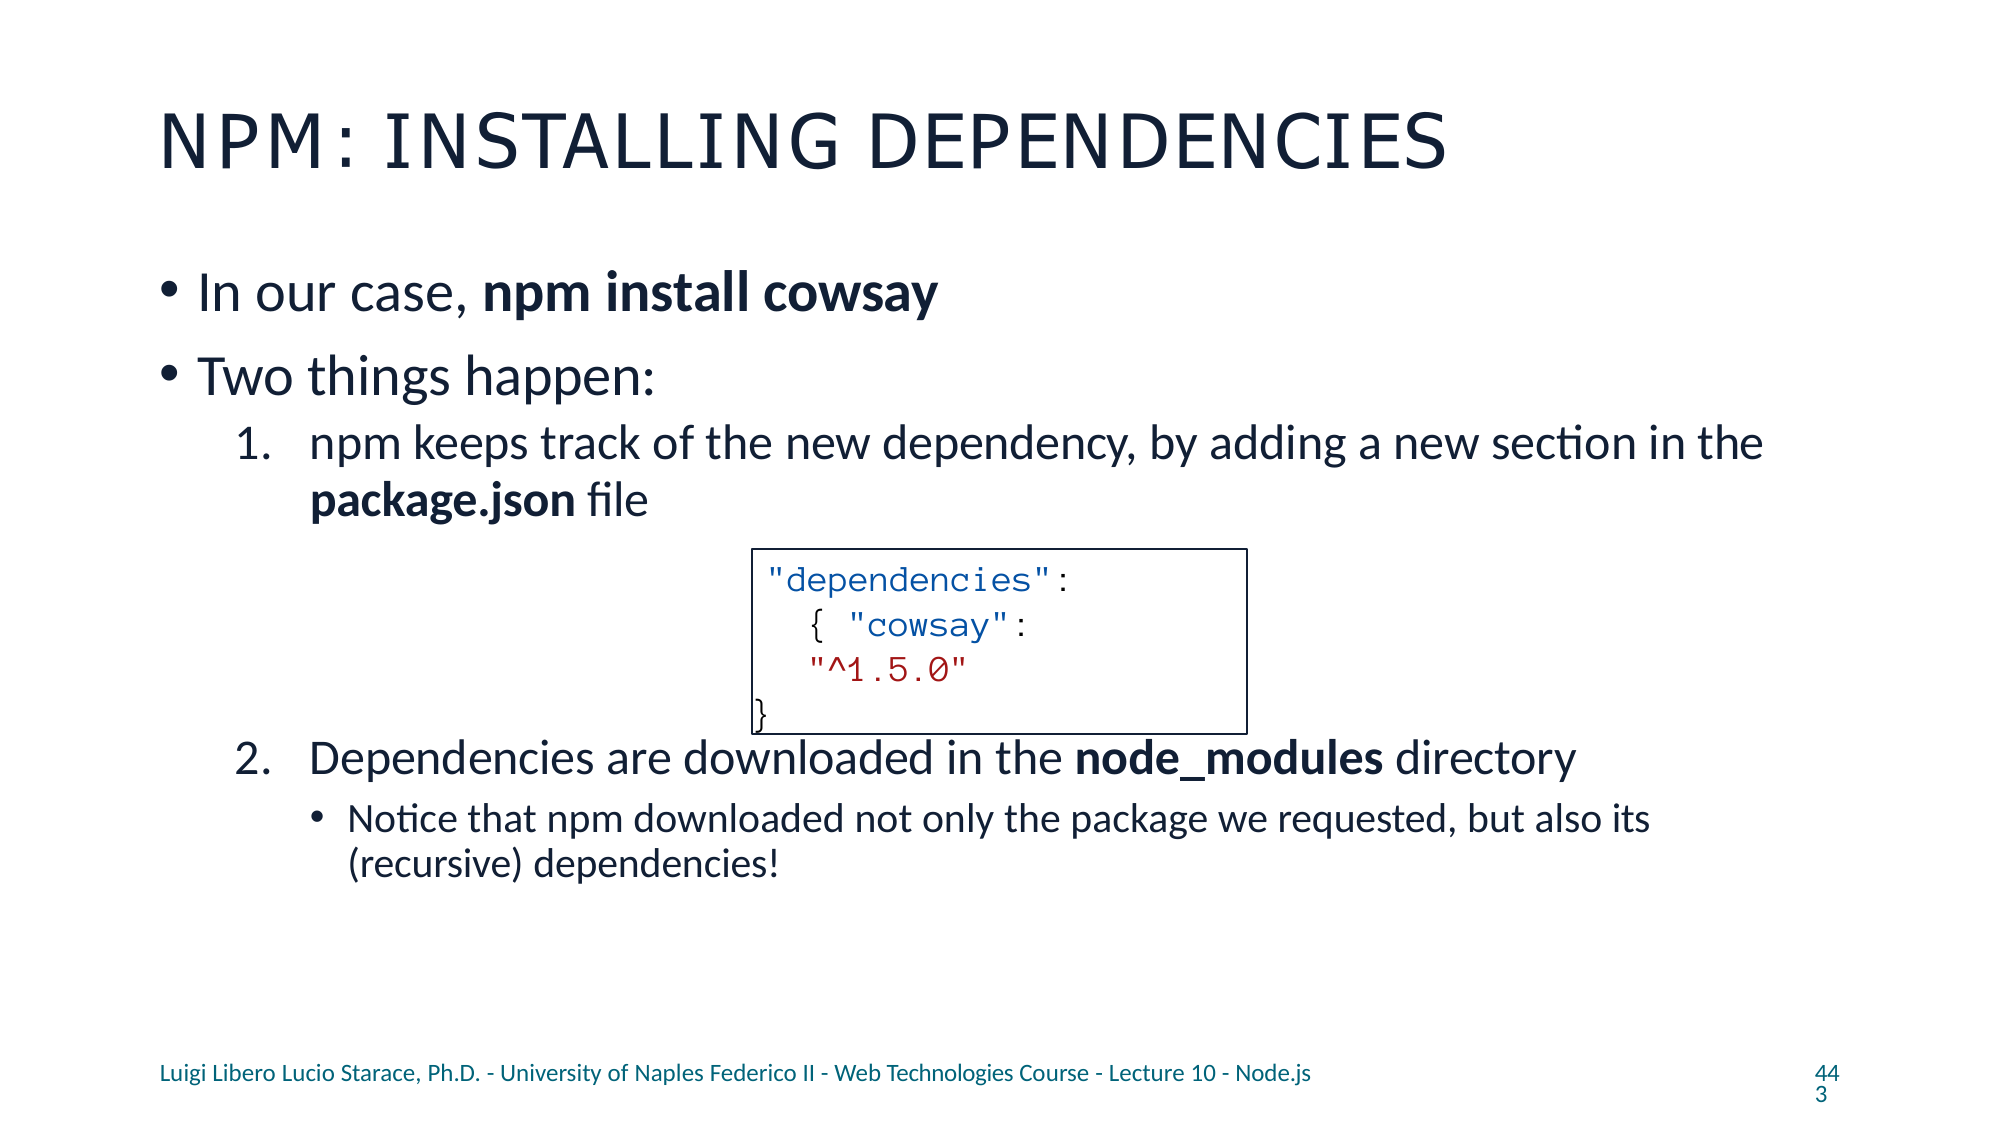

# NPM: INSTALLING DEPENDENCIES
In our case, npm install cowsay
Two things happen:
npm keeps track of the new dependency, by adding a new section in the
package.json file
"dependencies": { "cowsay": "^1.5.0"
}
Dependencies are downloaded in the node_modules directory
Notice that npm downloaded not only the package we requested, but also its (recursive) dependencies!
Luigi Libero Lucio Starace, Ph.D. - University of Naples Federico II - Web Technologies Course - Lecture 10 - Node.js
443